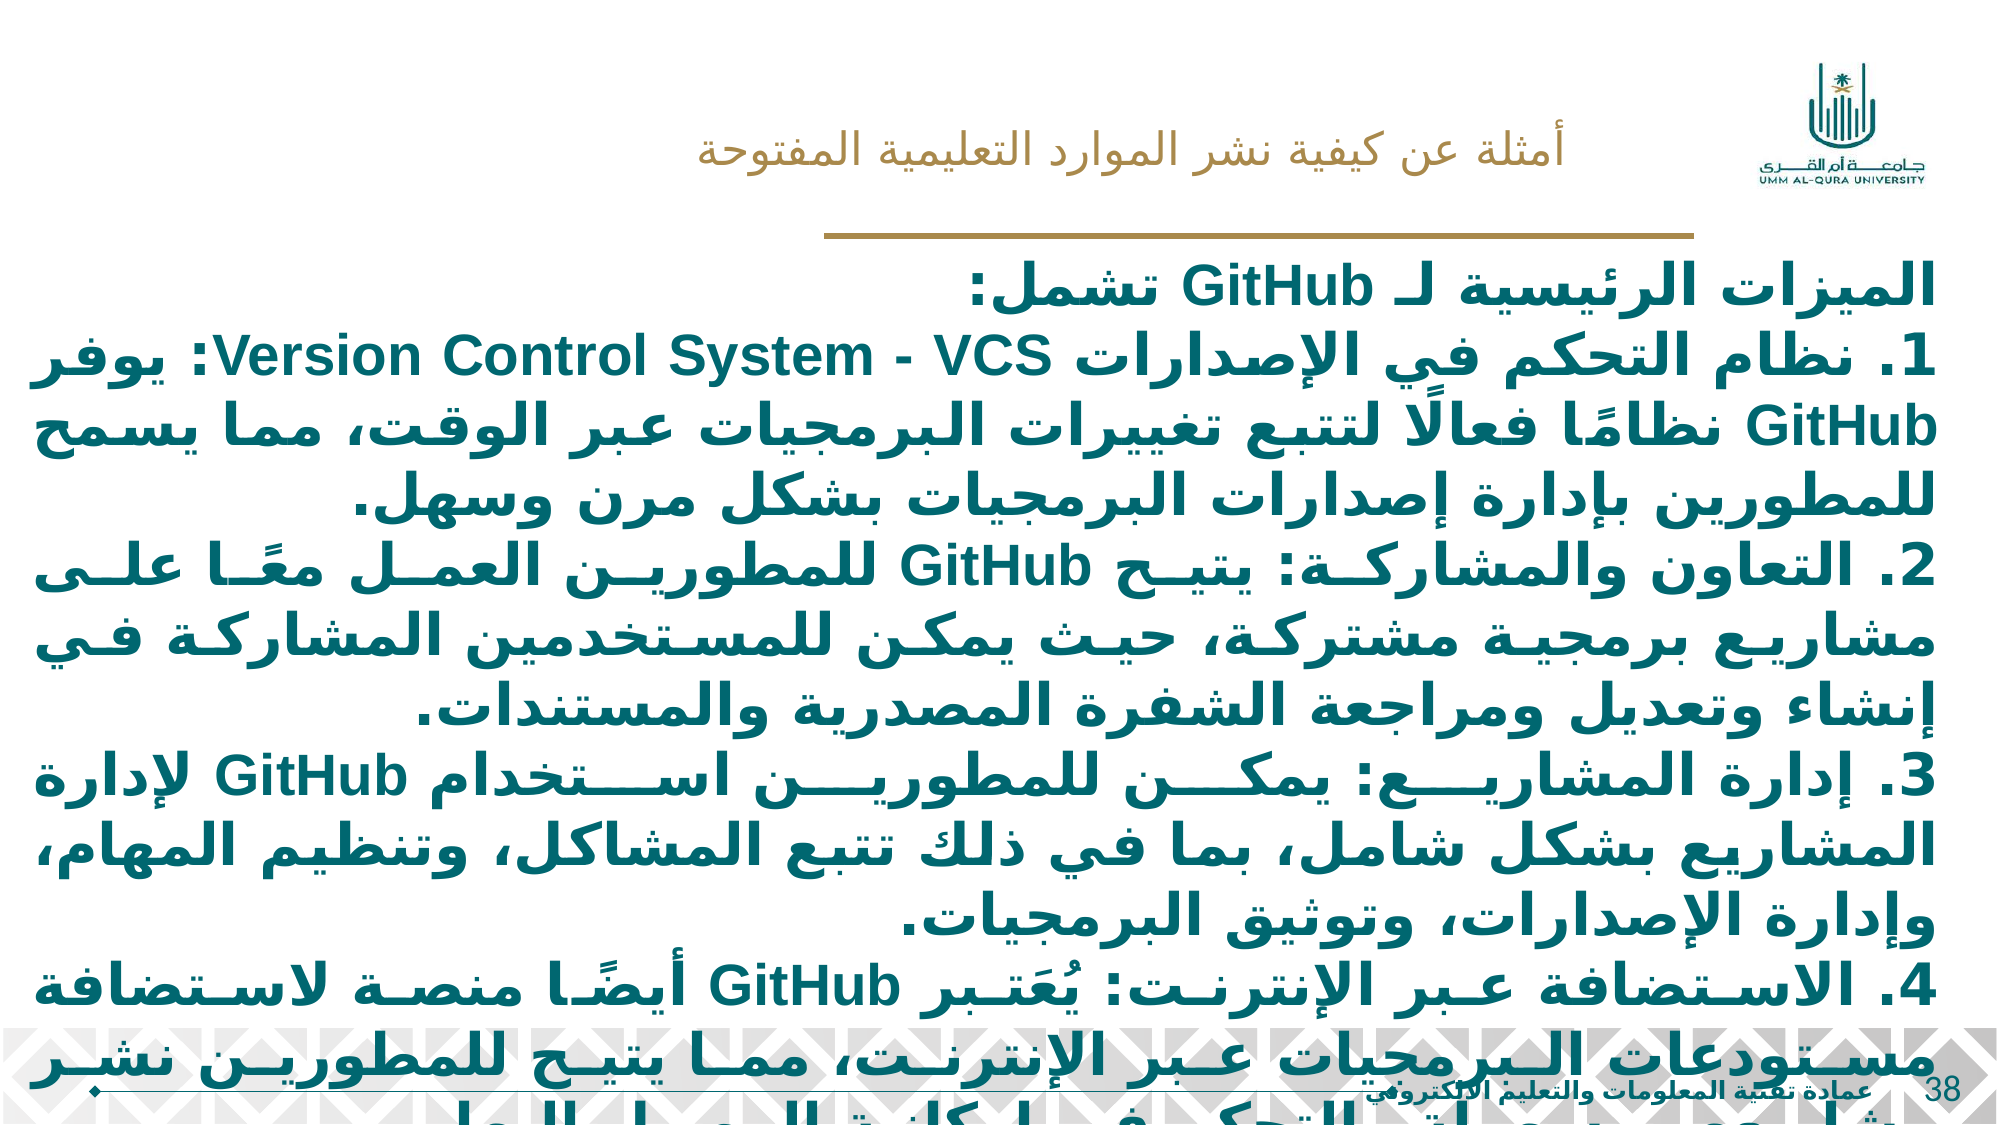

أمثلة عن كيفية نشر الموارد التعليمية المفتوحة
الميزات الرئيسية لـ GitHub تشمل:
1. نظام التحكم في الإصدارات Version Control System - VCS: يوفر GitHub نظامًا فعالًا لتتبع تغييرات البرمجيات عبر الوقت، مما يسمح للمطورين بإدارة إصدارات البرمجيات بشكل مرن وسهل.
2. التعاون والمشاركة: يتيح GitHub للمطورين العمل معًا على مشاريع برمجية مشتركة، حيث يمكن للمستخدمين المشاركة في إنشاء وتعديل ومراجعة الشفرة المصدرية والمستندات.
3. إدارة المشاريع: يمكن للمطورين استخدام GitHub لإدارة المشاريع بشكل شامل، بما في ذلك تتبع المشاكل، وتنظيم المهام، وإدارة الإصدارات، وتوثيق البرمجيات.
4. الاستضافة عبر الإنترنت: يُعَتبر GitHub أيضًا منصة لاستضافة مستودعات البرمجيات عبر الإنترنت، مما يتيح للمطورين نشر مشاريعهم بسهولة والتحكم في إمكانية الوصول إليها.
38
عمادة تقنية المعلومات والتعليم الالكتروني